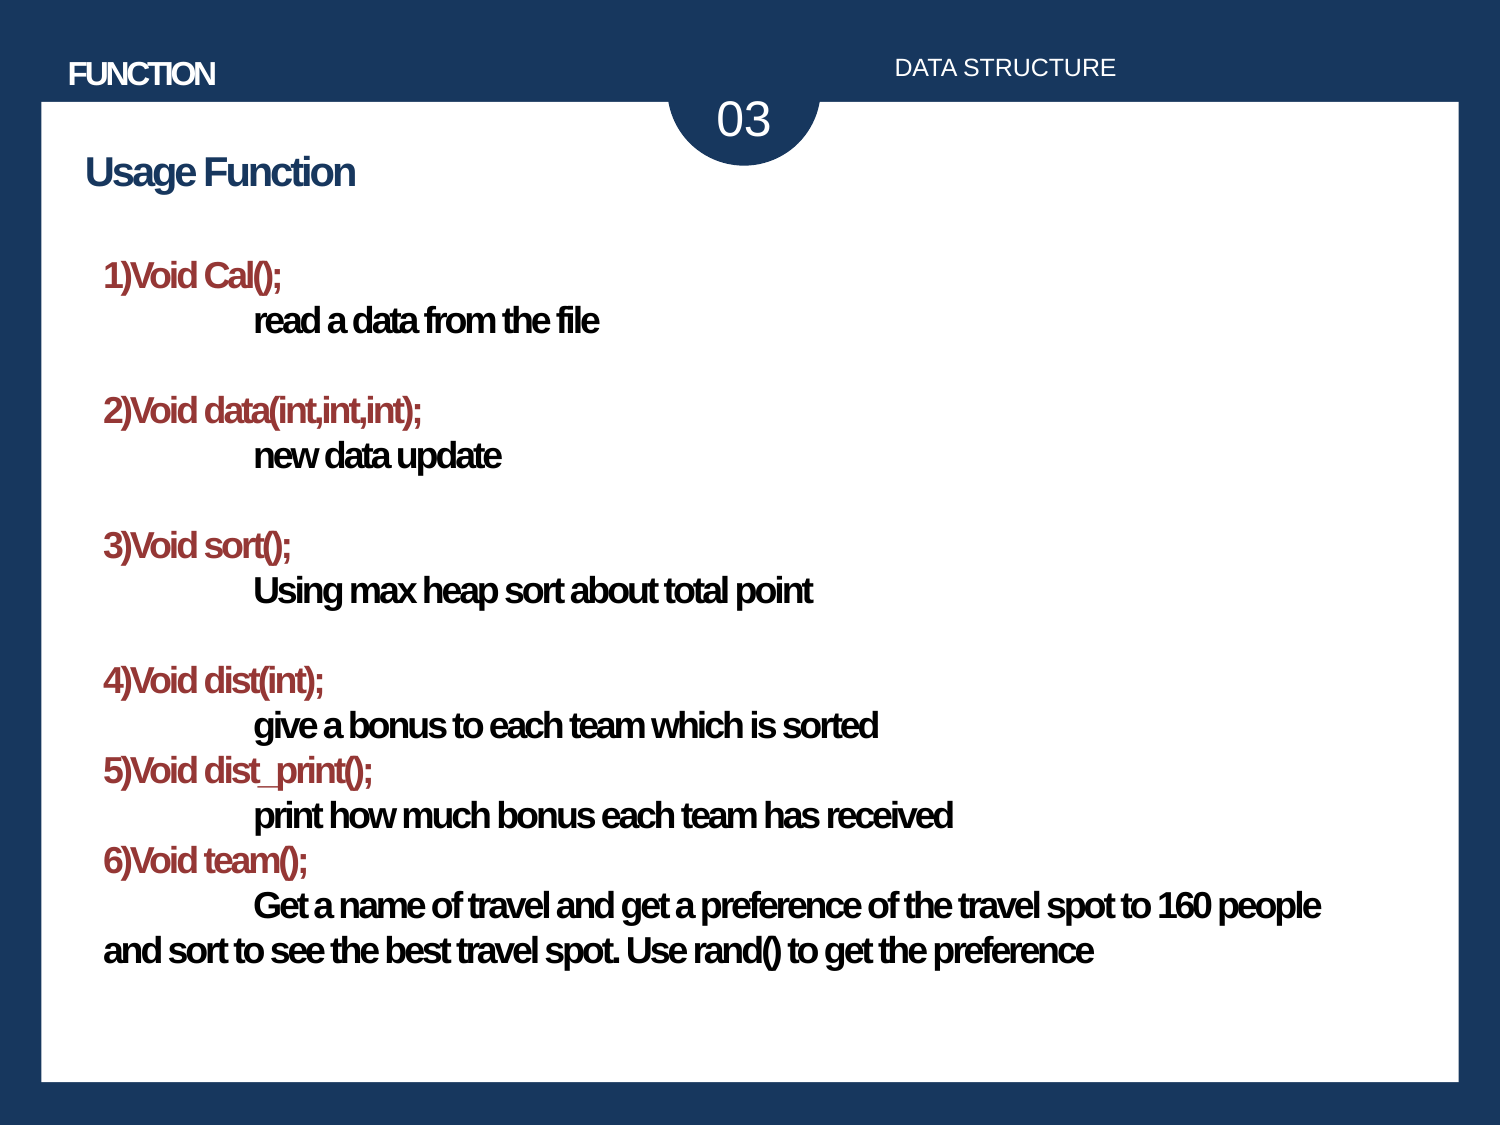

FUNCTION
DATA STRUCTURE
03

Usage Function

1)Void Cal();
	read a data from the file

2)Void data(int,int,int);
	new data update

3)Void sort();
	Using max heap sort about total point

4)Void dist(int);
	give a bonus to each team which is sorted
5)Void dist_print();
	print how much bonus each team has received
6)Void team();
	Get a name of travel and get a preference of the travel spot to 160 people and sort to see the best travel spot. Use rand() to get the preference